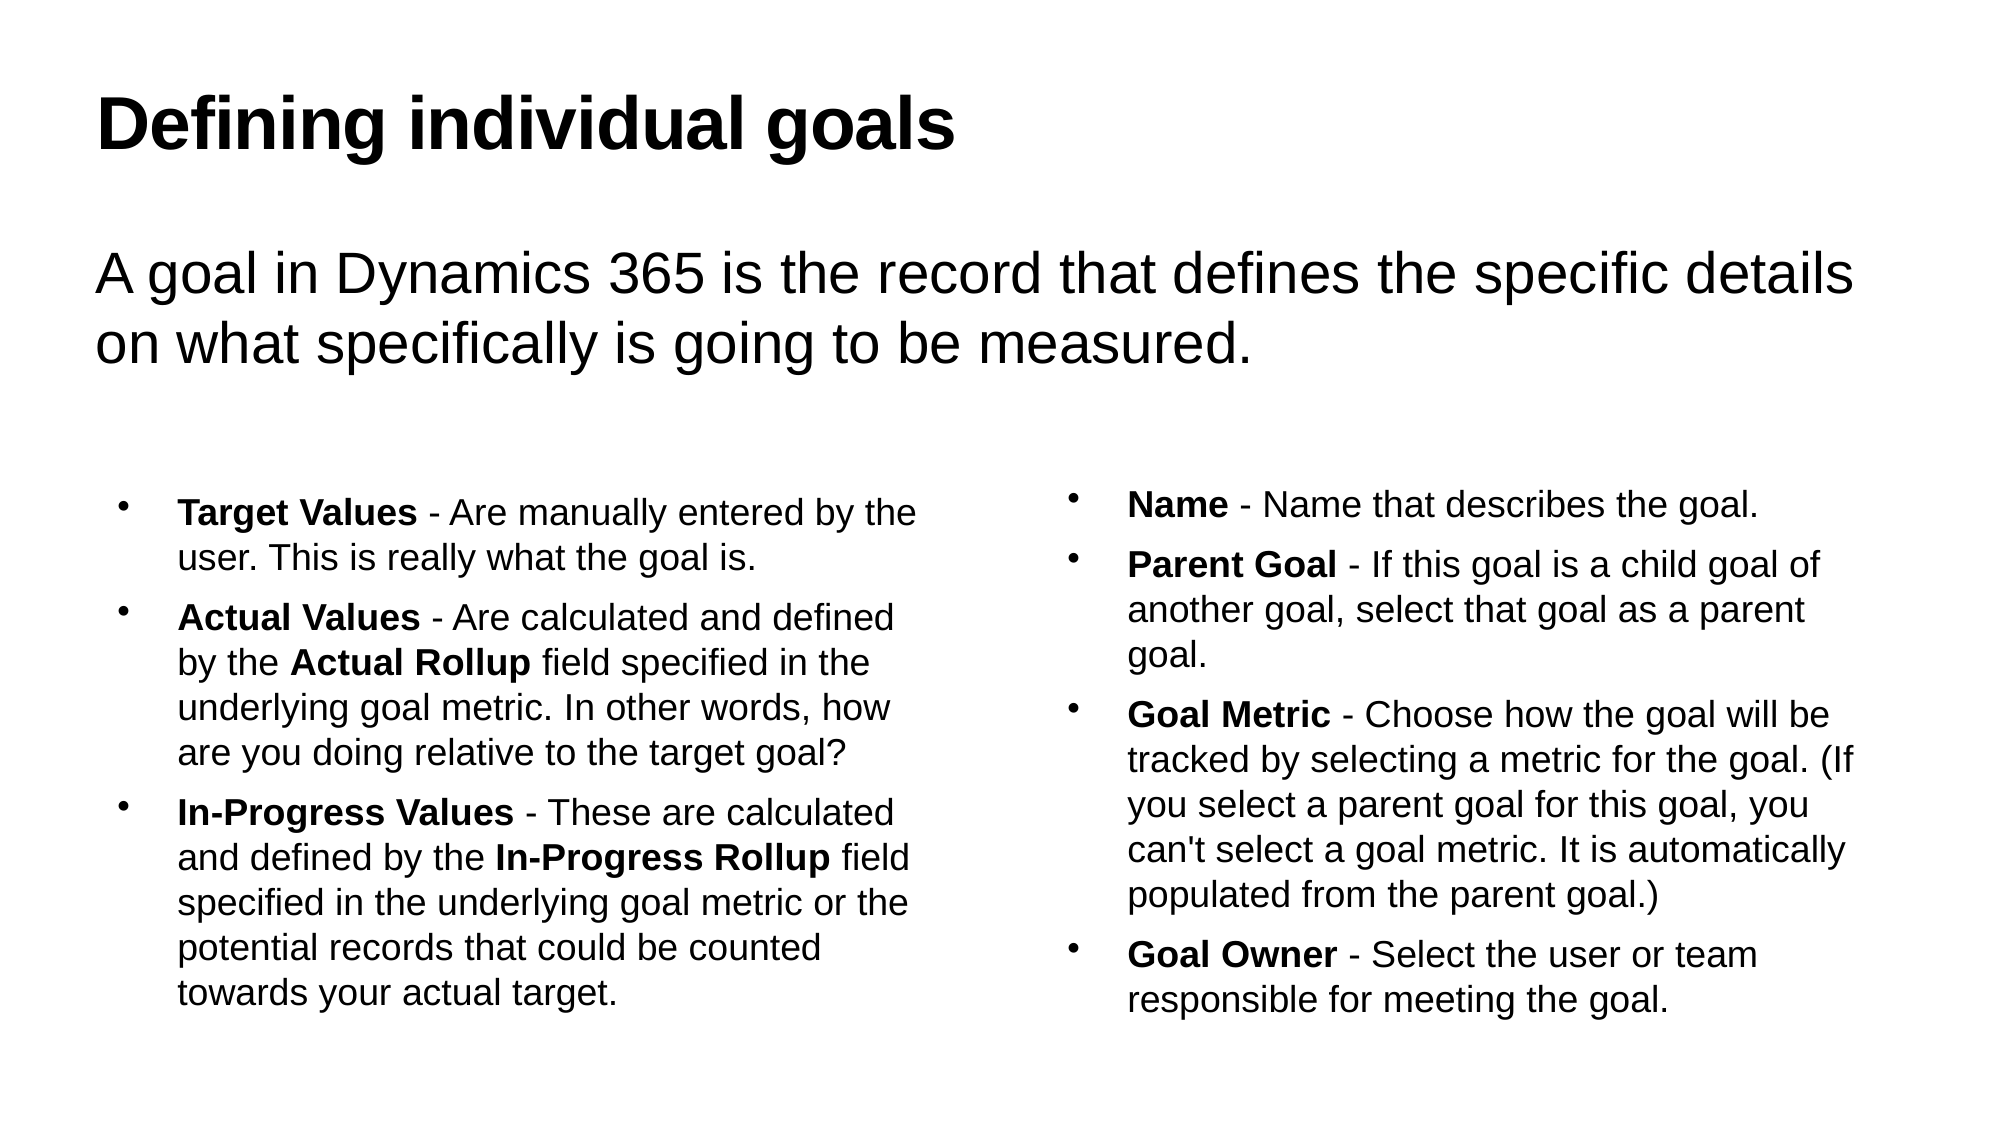

# Defining individual goals
A goal in Dynamics 365 is the record that defines the specific details on what specifically is going to be measured.
Name - Name that describes the goal.
Parent Goal - If this goal is a child goal of another goal, select that goal as a parent goal.
Goal Metric - Choose how the goal will be tracked by selecting a metric for the goal. (If you select a parent goal for this goal, you can't select a goal metric. It is automatically populated from the parent goal.)
Goal Owner - Select the user or team responsible for meeting the goal.
Target Values - Are manually entered by the user. This is really what the goal is.
Actual Values - Are calculated and defined by the Actual Rollup field specified in the underlying goal metric. In other words, how are you doing relative to the target goal?
In-Progress Values - These are calculated and defined by the In-Progress Rollup field specified in the underlying goal metric or the potential records that could be counted towards your actual target.